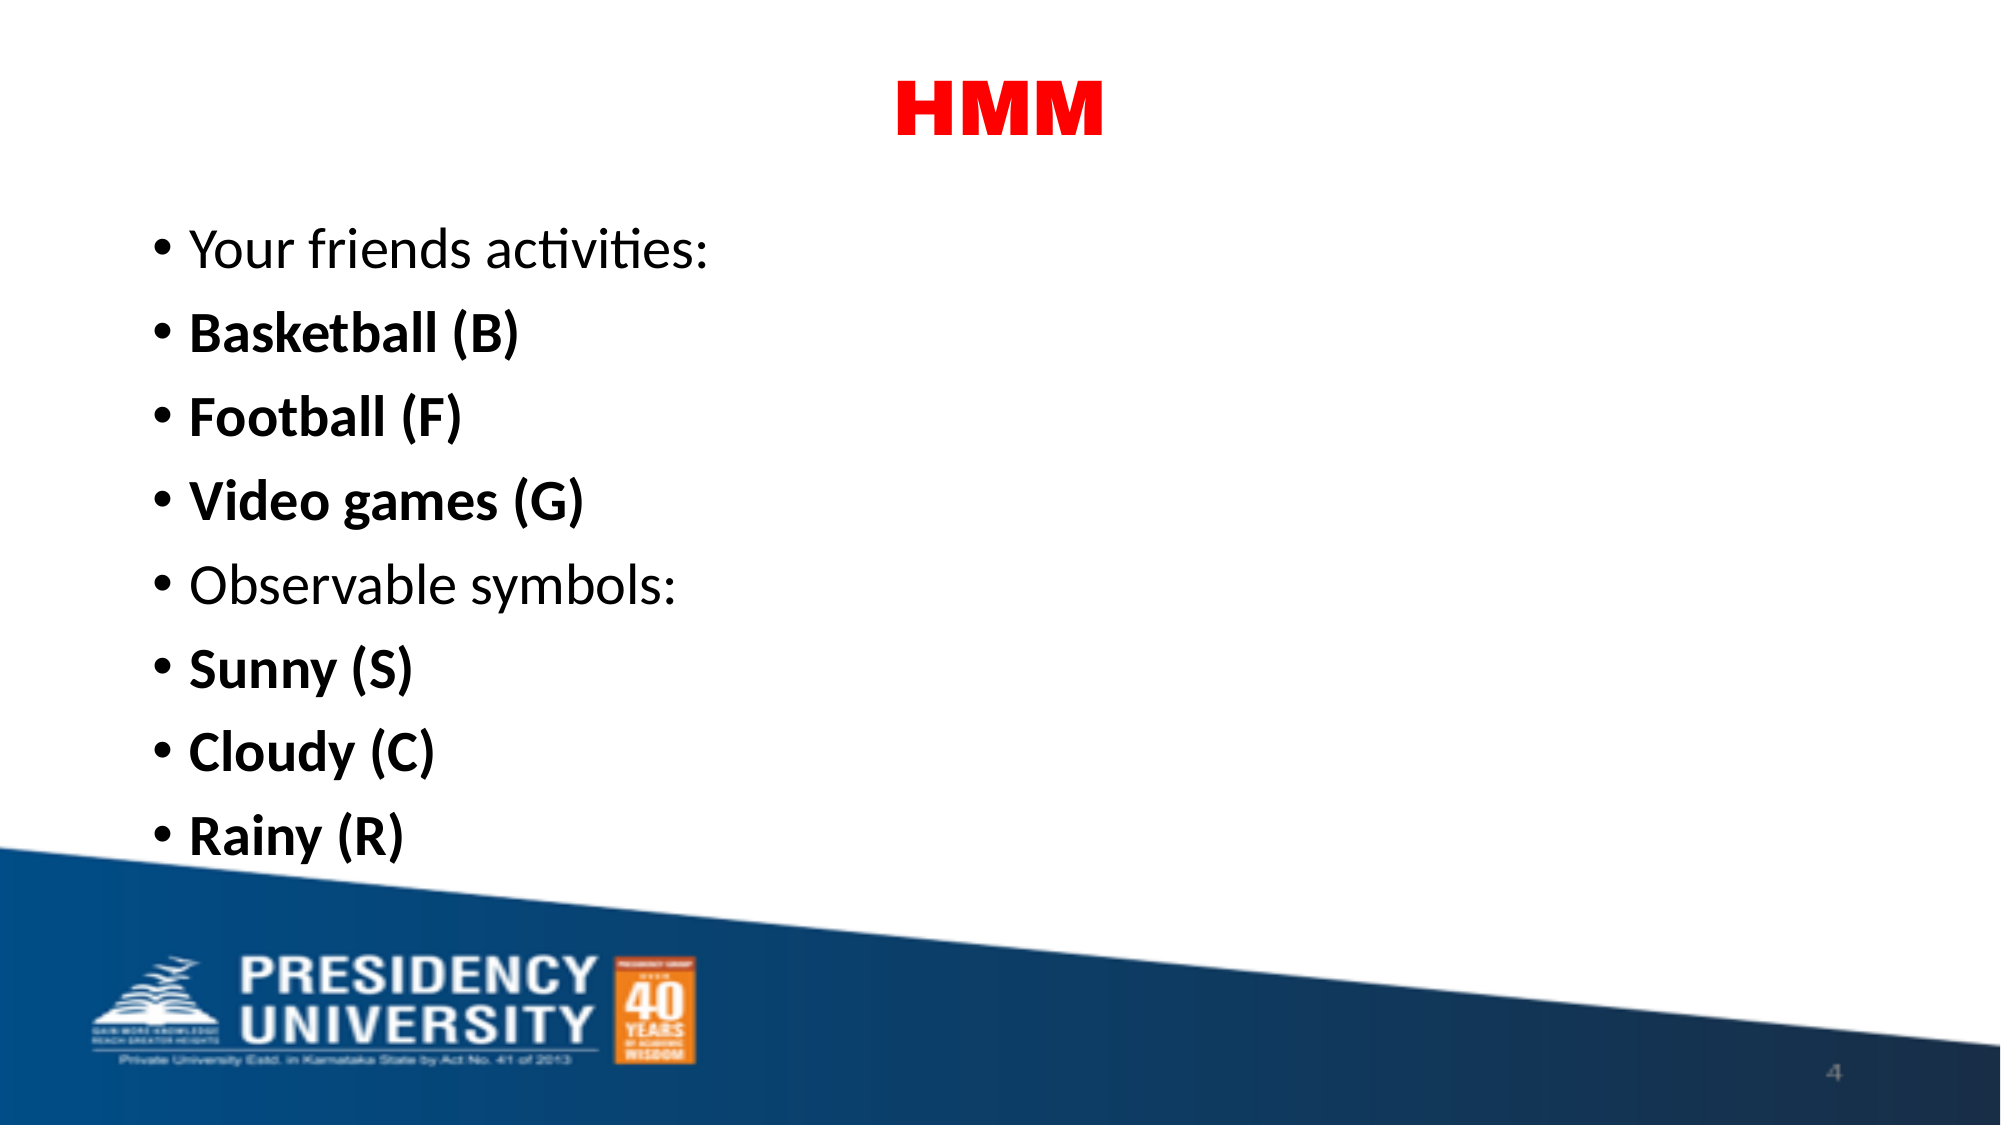

# HMM
Your friends activities:
Basketball (B)
Football (F)
Video games (G)
Observable symbols:
Sunny (S)
Cloudy (C)
Rainy (R)